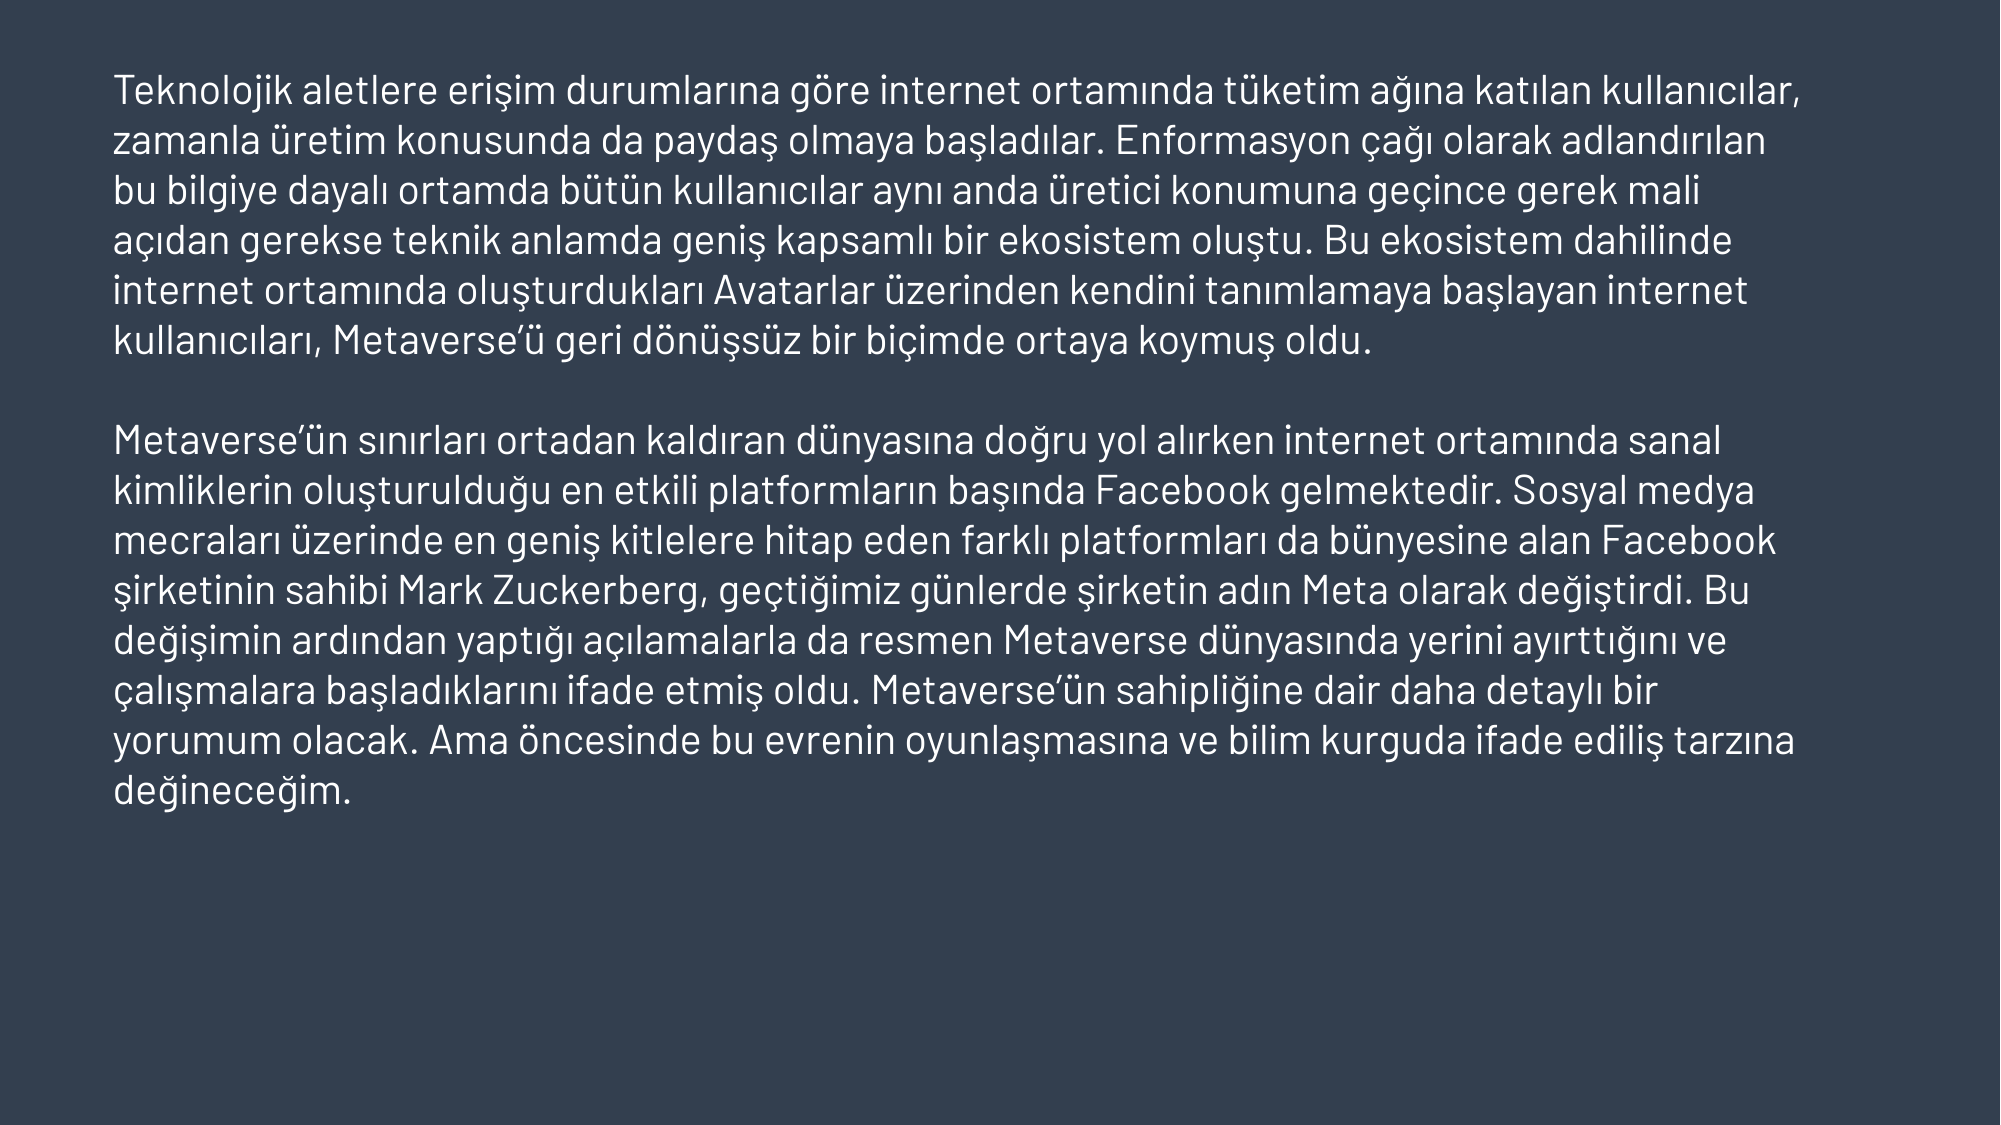

Teknolojik aletlere erişim durumlarına göre internet ortamında tüketim ağına katılan kullanıcılar, zamanla üretim konusunda da paydaş olmaya başladılar. Enformasyon çağı olarak adlandırılan bu bilgiye dayalı ortamda bütün kullanıcılar aynı anda üretici konumuna geçince gerek mali açıdan gerekse teknik anlamda geniş kapsamlı bir ekosistem oluştu. Bu ekosistem dahilinde internet ortamında oluşturdukları Avatarlar üzerinden kendini tanımlamaya başlayan internet kullanıcıları, Metaverse’ü geri dönüşsüz bir biçimde ortaya koymuş oldu.

Metaverse’ün sınırları ortadan kaldıran dünyasına doğru yol alırken internet ortamında sanal kimliklerin oluşturulduğu en etkili platformların başında Facebook gelmektedir. Sosyal medya mecraları üzerinde en geniş kitlelere hitap eden farklı platformları da bünyesine alan Facebook şirketinin sahibi Mark Zuckerberg, geçtiğimiz günlerde şirketin adın Meta olarak değiştirdi. Bu değişimin ardından yaptığı açılamalarla da resmen Metaverse dünyasında yerini ayırttığını ve çalışmalara başladıklarını ifade etmiş oldu. Metaverse’ün sahipliğine dair daha detaylı bir yorumum olacak. Ama öncesinde bu evrenin oyunlaşmasına ve bilim kurguda ifade ediliş tarzına değineceğim.